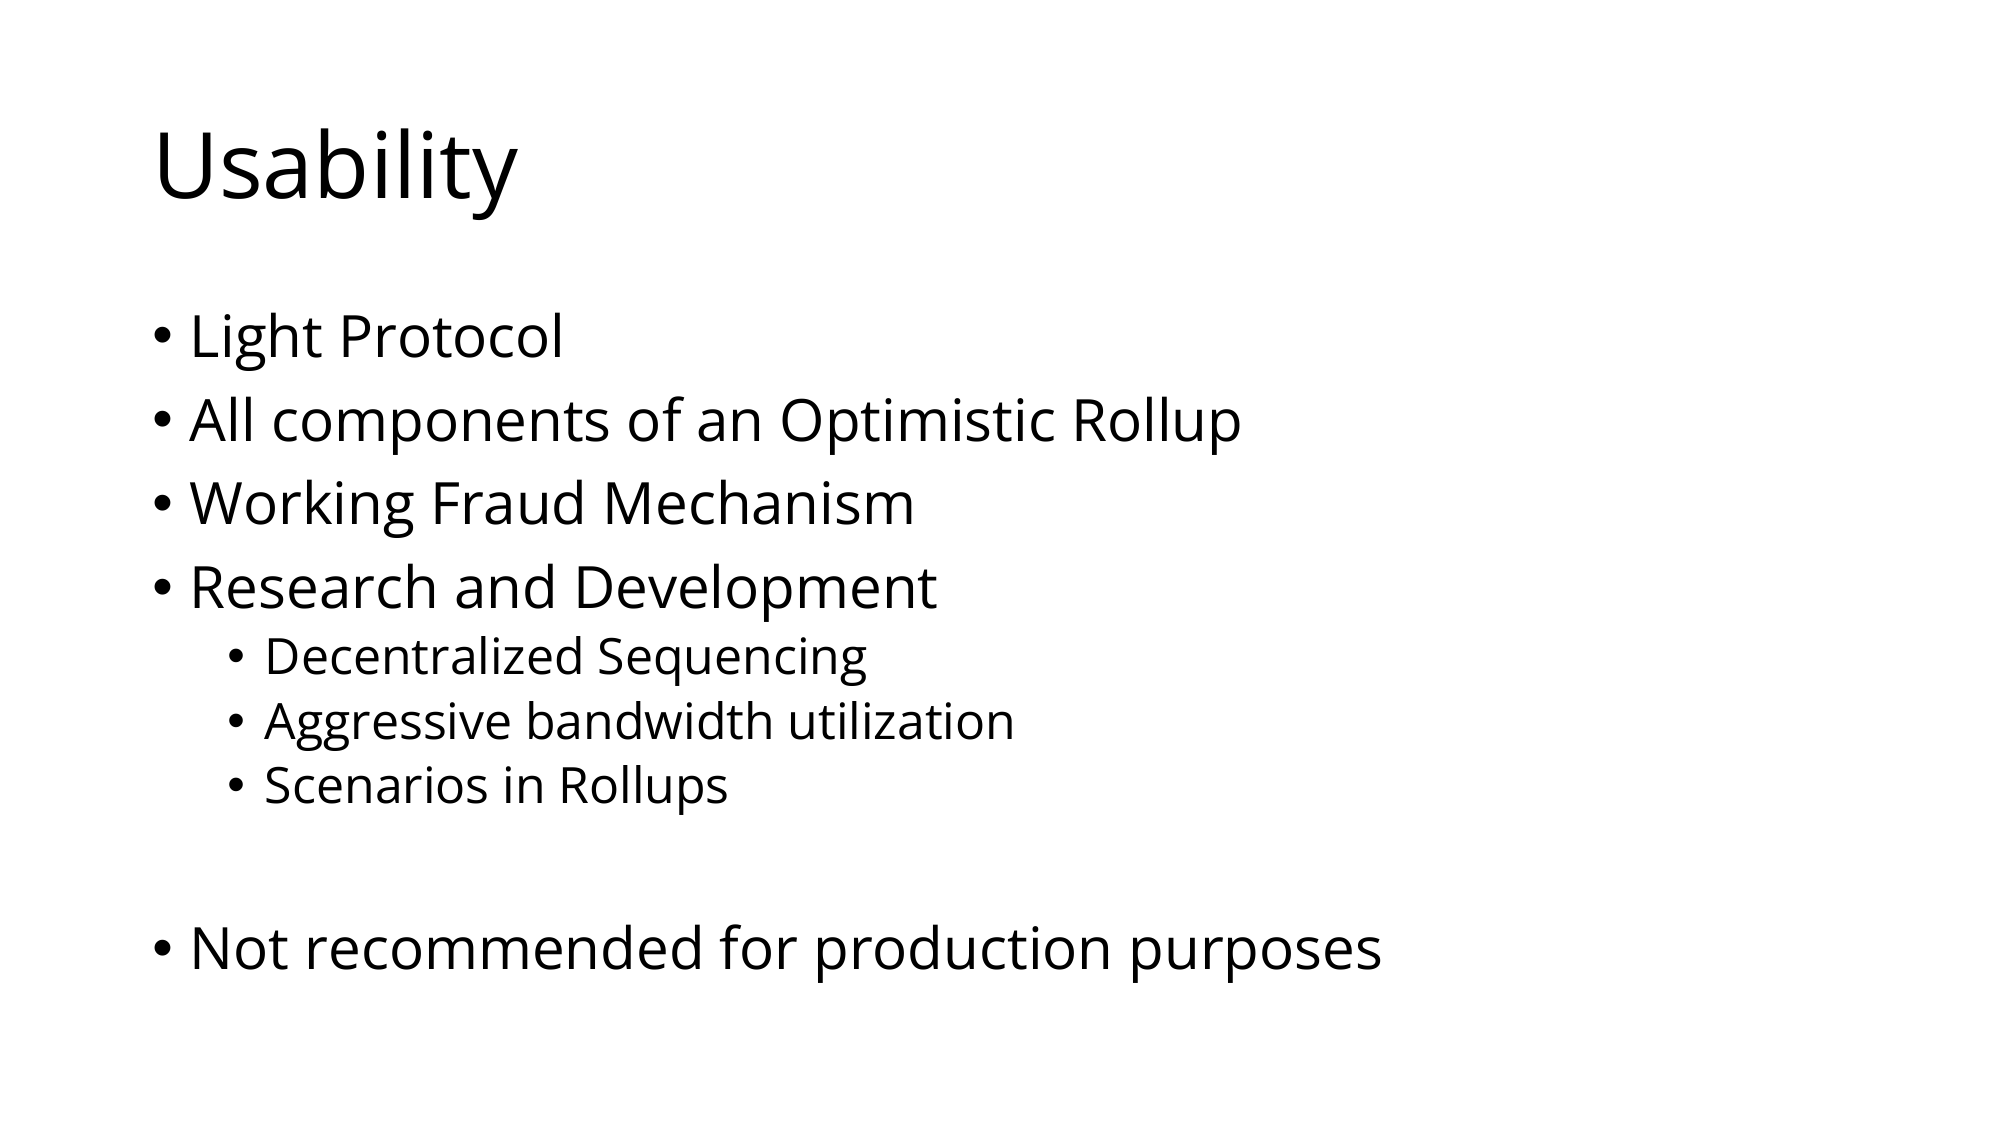

# Usability
Light Protocol
All components of an Optimistic Rollup
Working Fraud Mechanism
Research and Development
Decentralized Sequencing
Aggressive bandwidth utilization
Scenarios in Rollups

Not recommended for production purposes